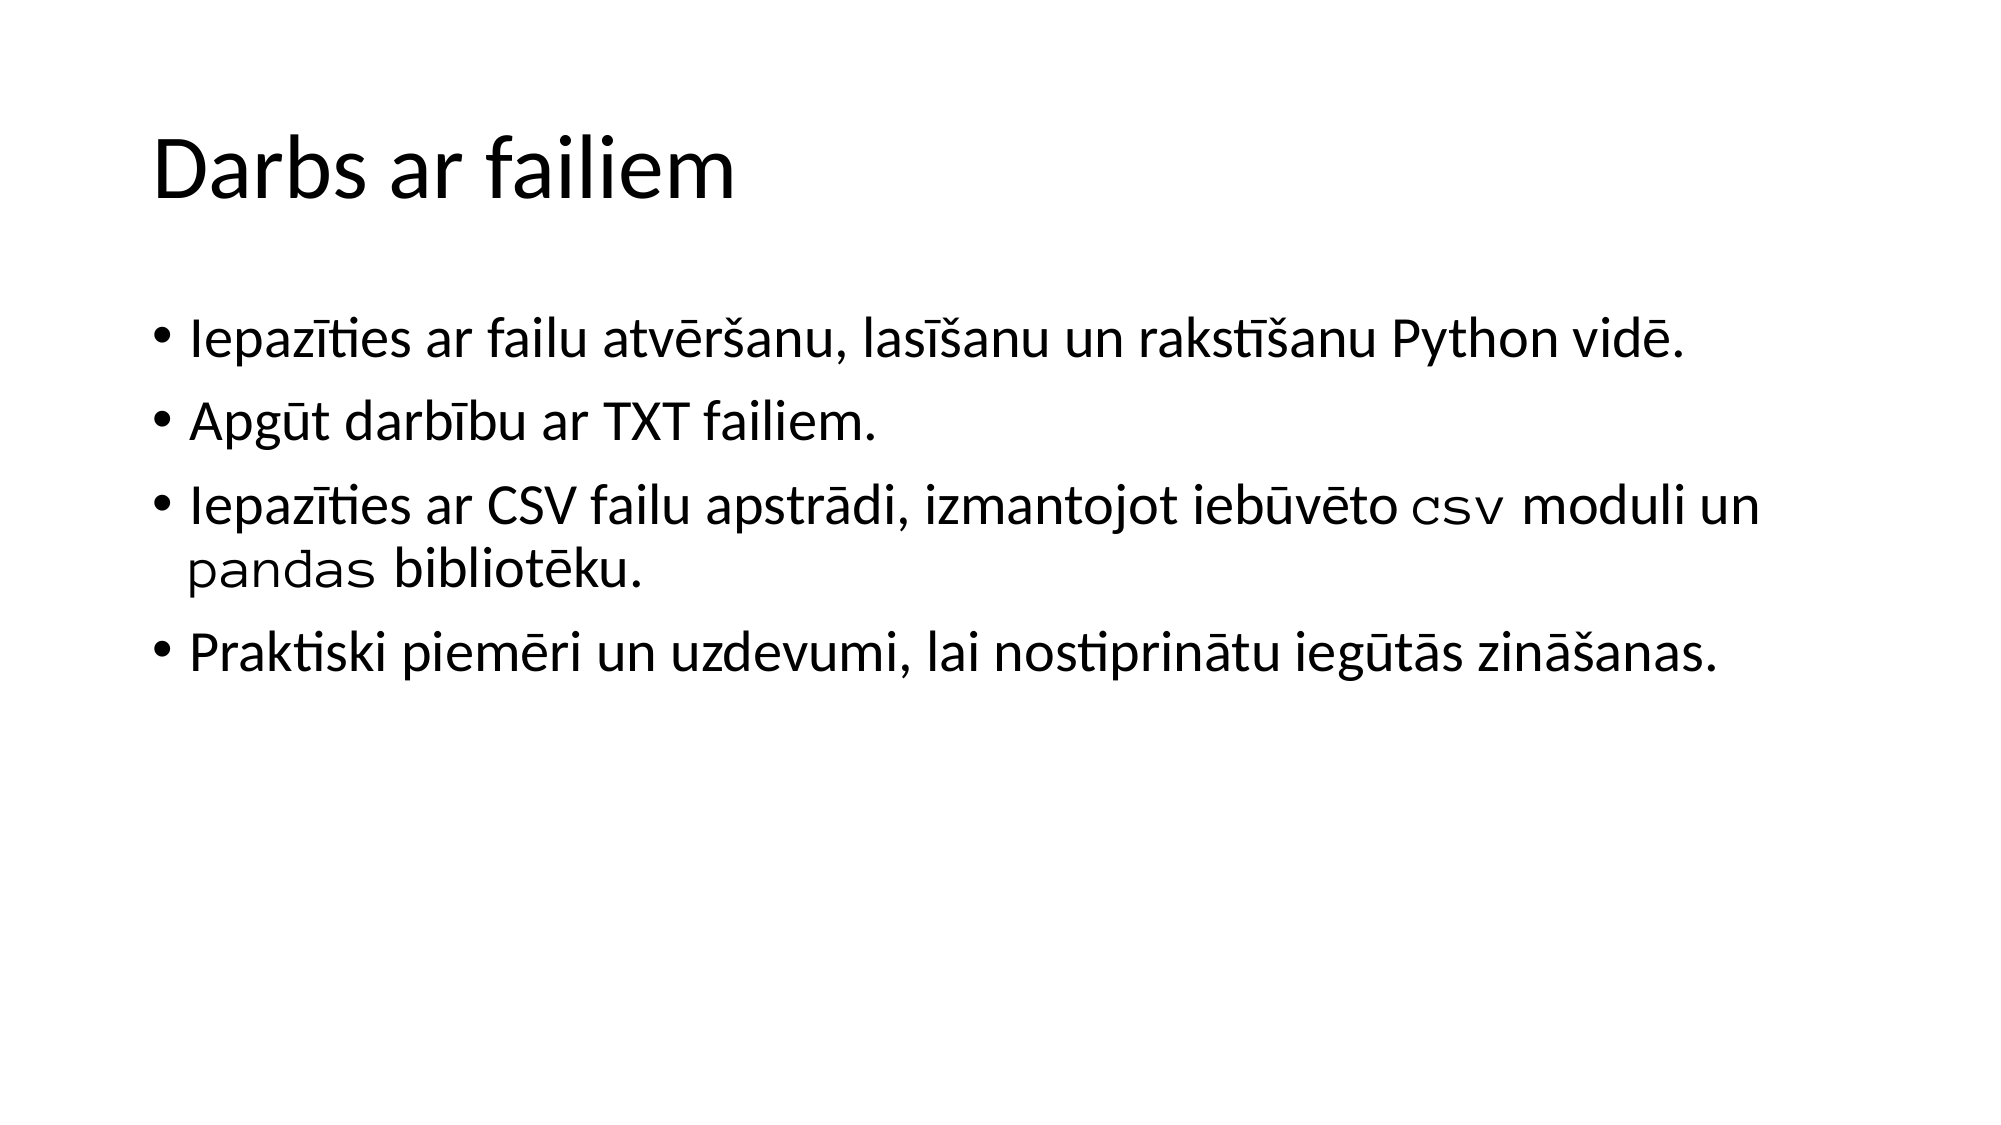

# Darbs ar failiem
Iepazīties ar failu atvēršanu, lasīšanu un rakstīšanu Python vidē.
Apgūt darbību ar TXT failiem.
Iepazīties ar CSV failu apstrādi, izmantojot iebūvēto csv moduli un pandas bibliotēku.
Praktiski piemēri un uzdevumi, lai nostiprinātu iegūtās zināšanas.